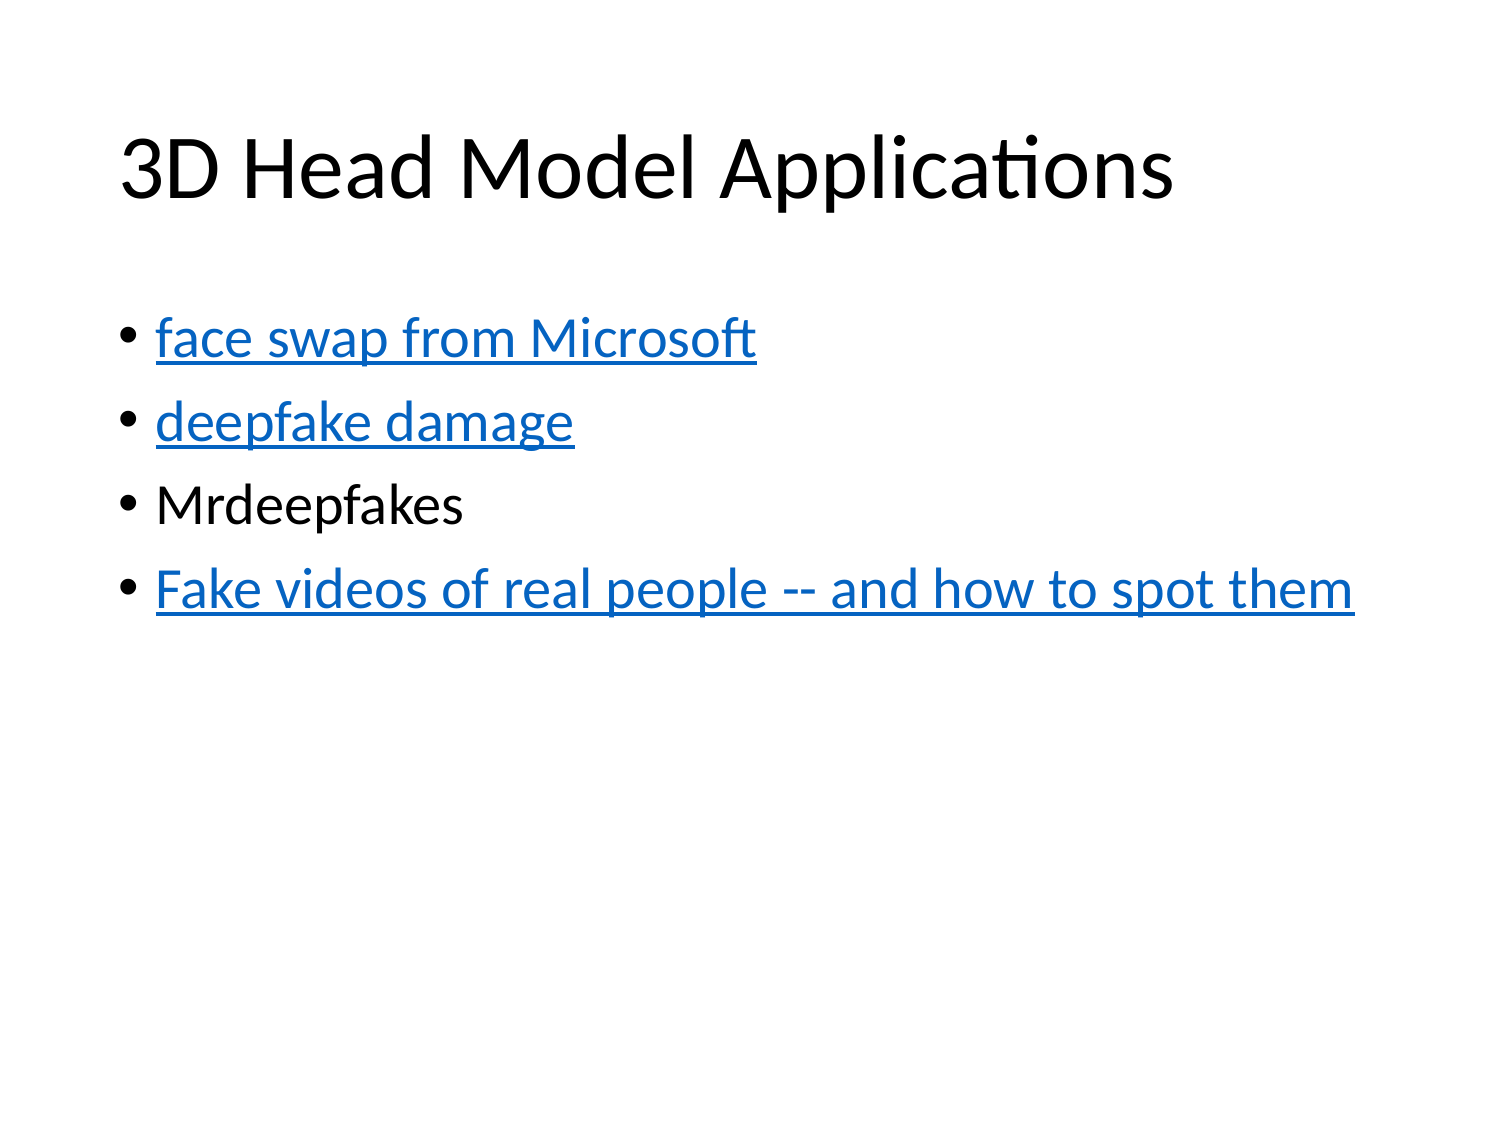

# 3D Head Model Applications
face swap from Microsoft
deepfake damage
Mrdeepfakes
Fake videos of real people -- and how to spot them